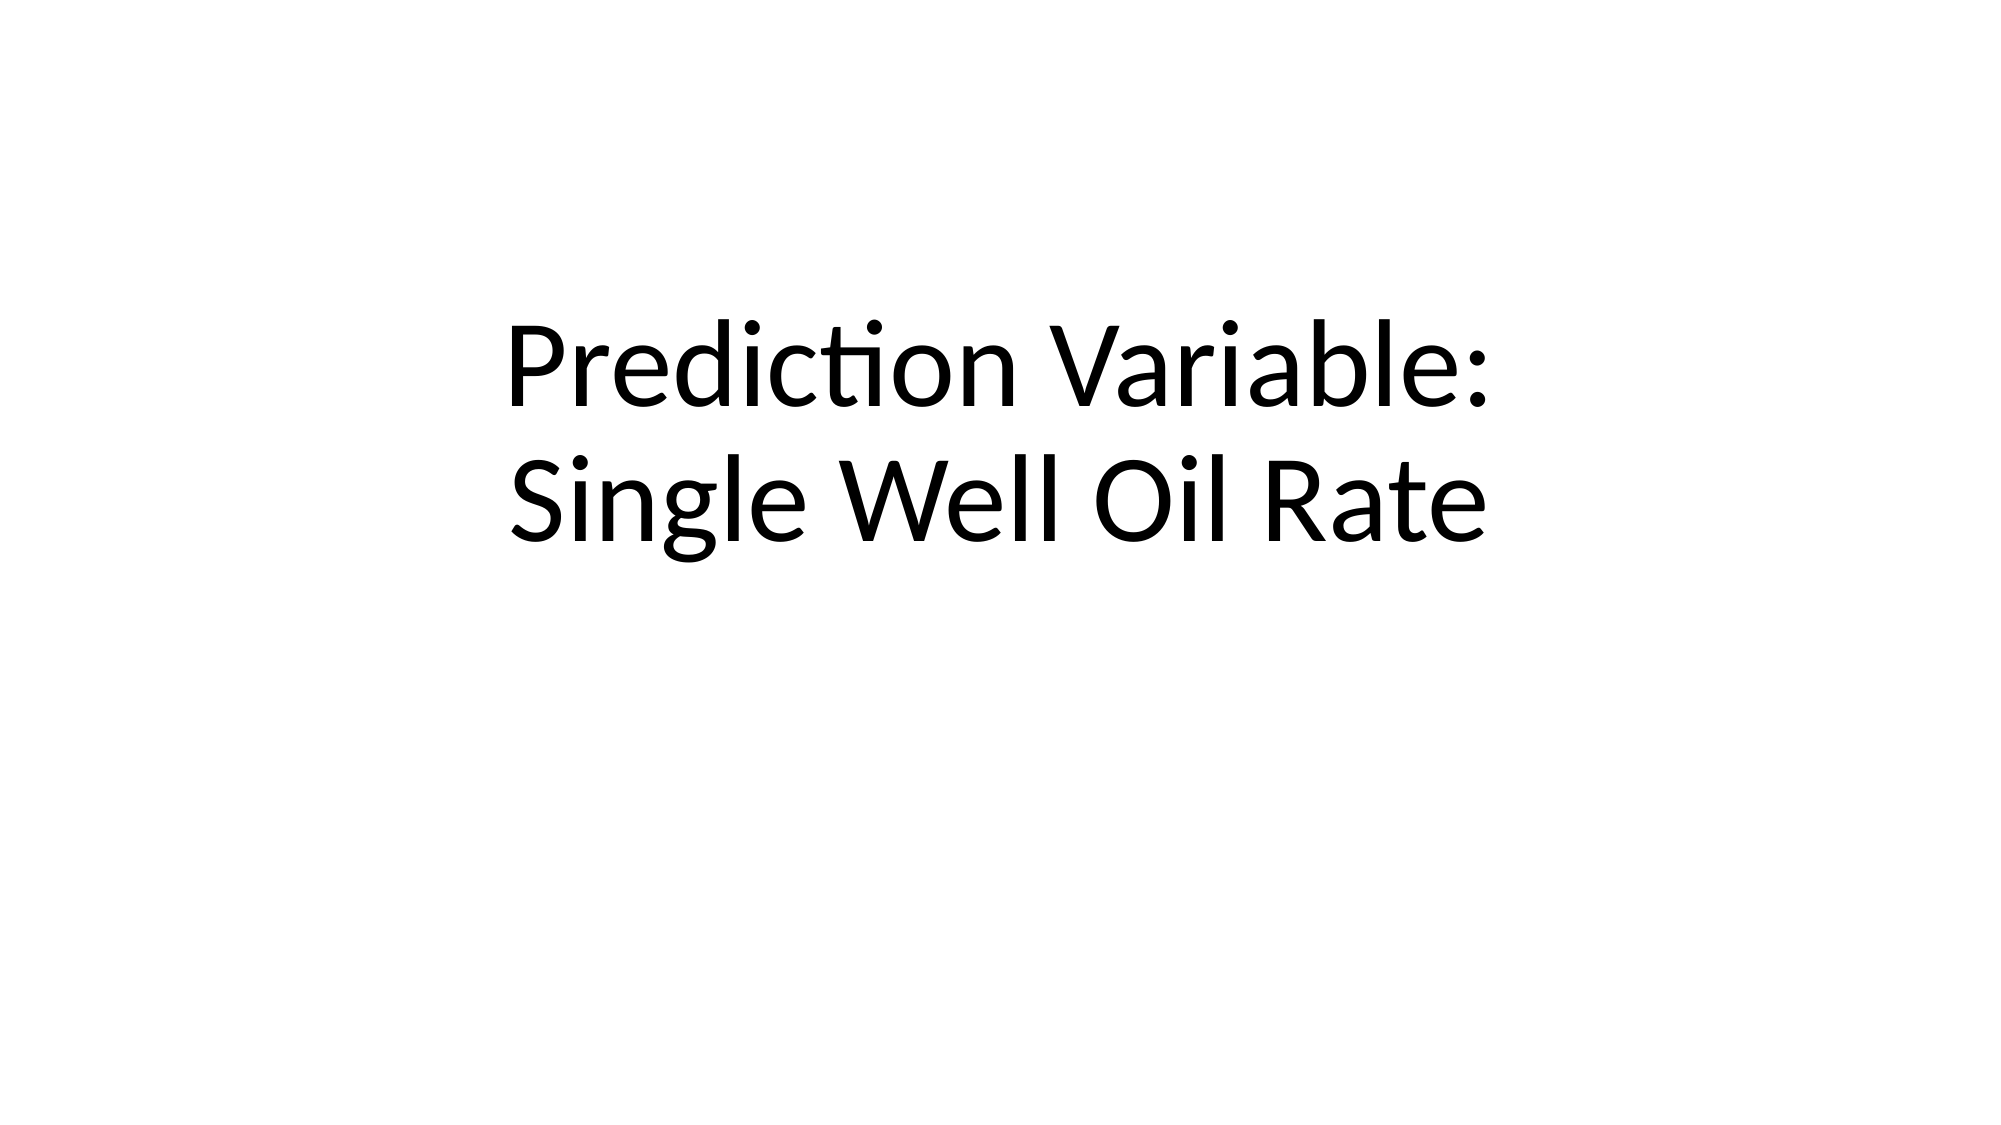

# Prediction Variable: Single Well Oil Rate